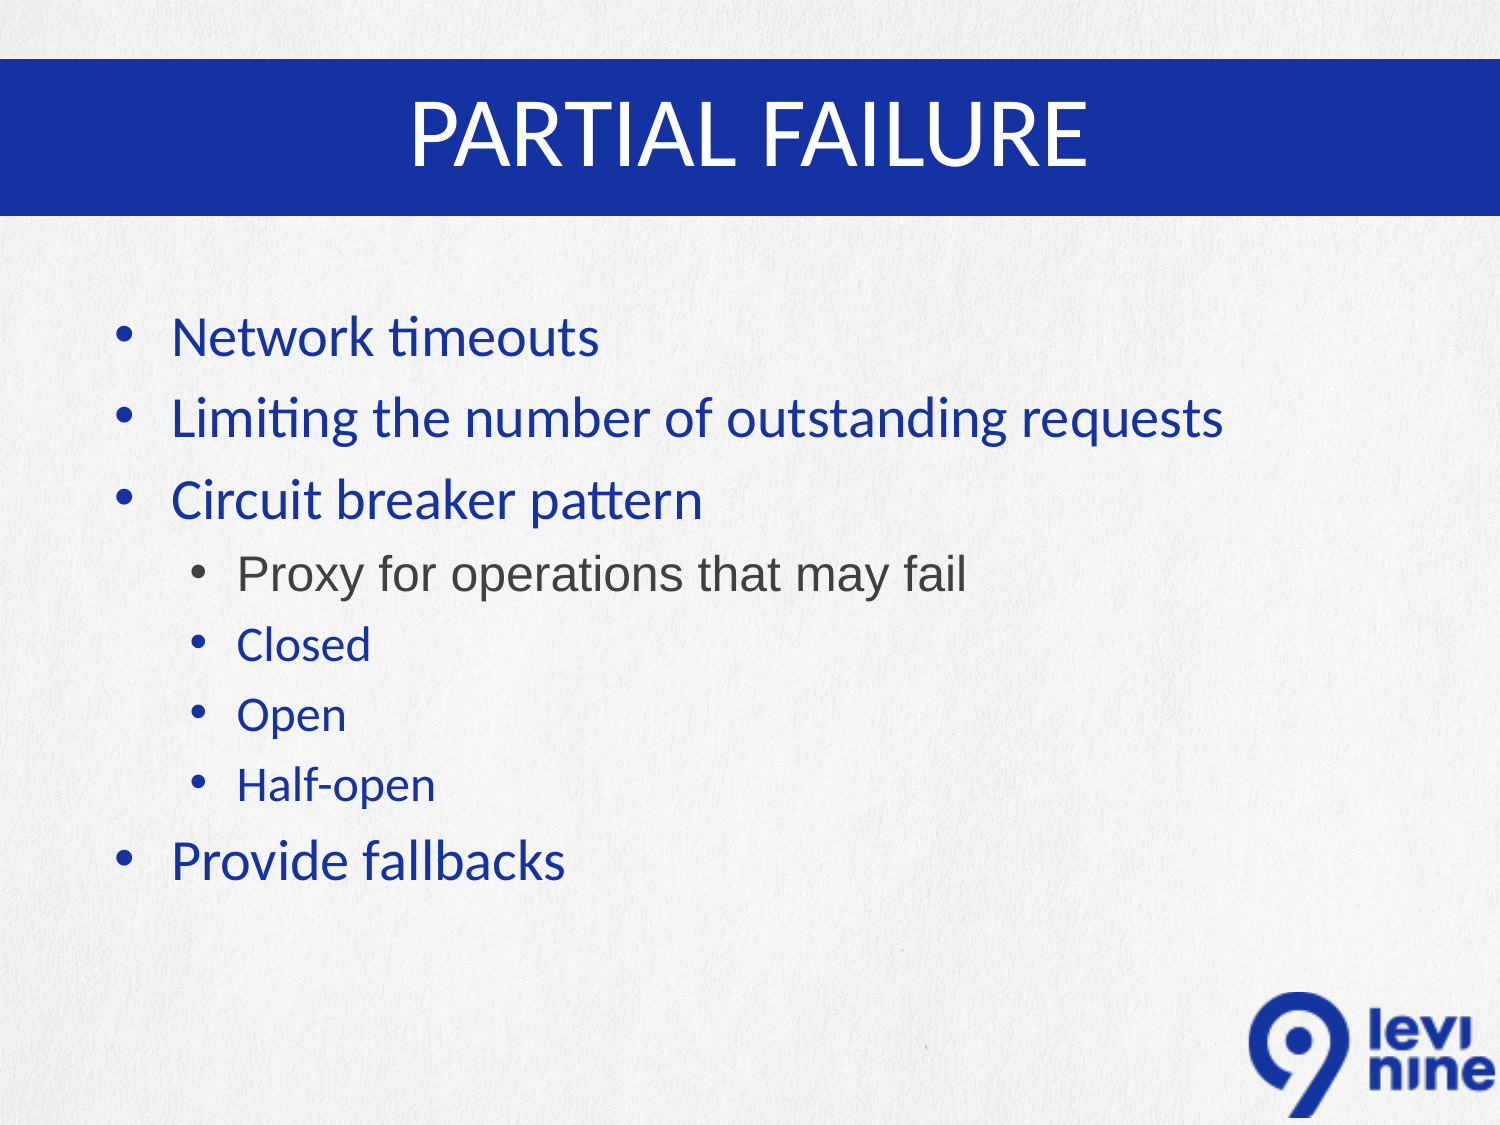

# Partial Failure

Network timeouts
Limiting the number of outstanding requests
Circuit breaker pattern
Proxy for operations that may fail
Closed
Open
Half-open
Provide fallbacks